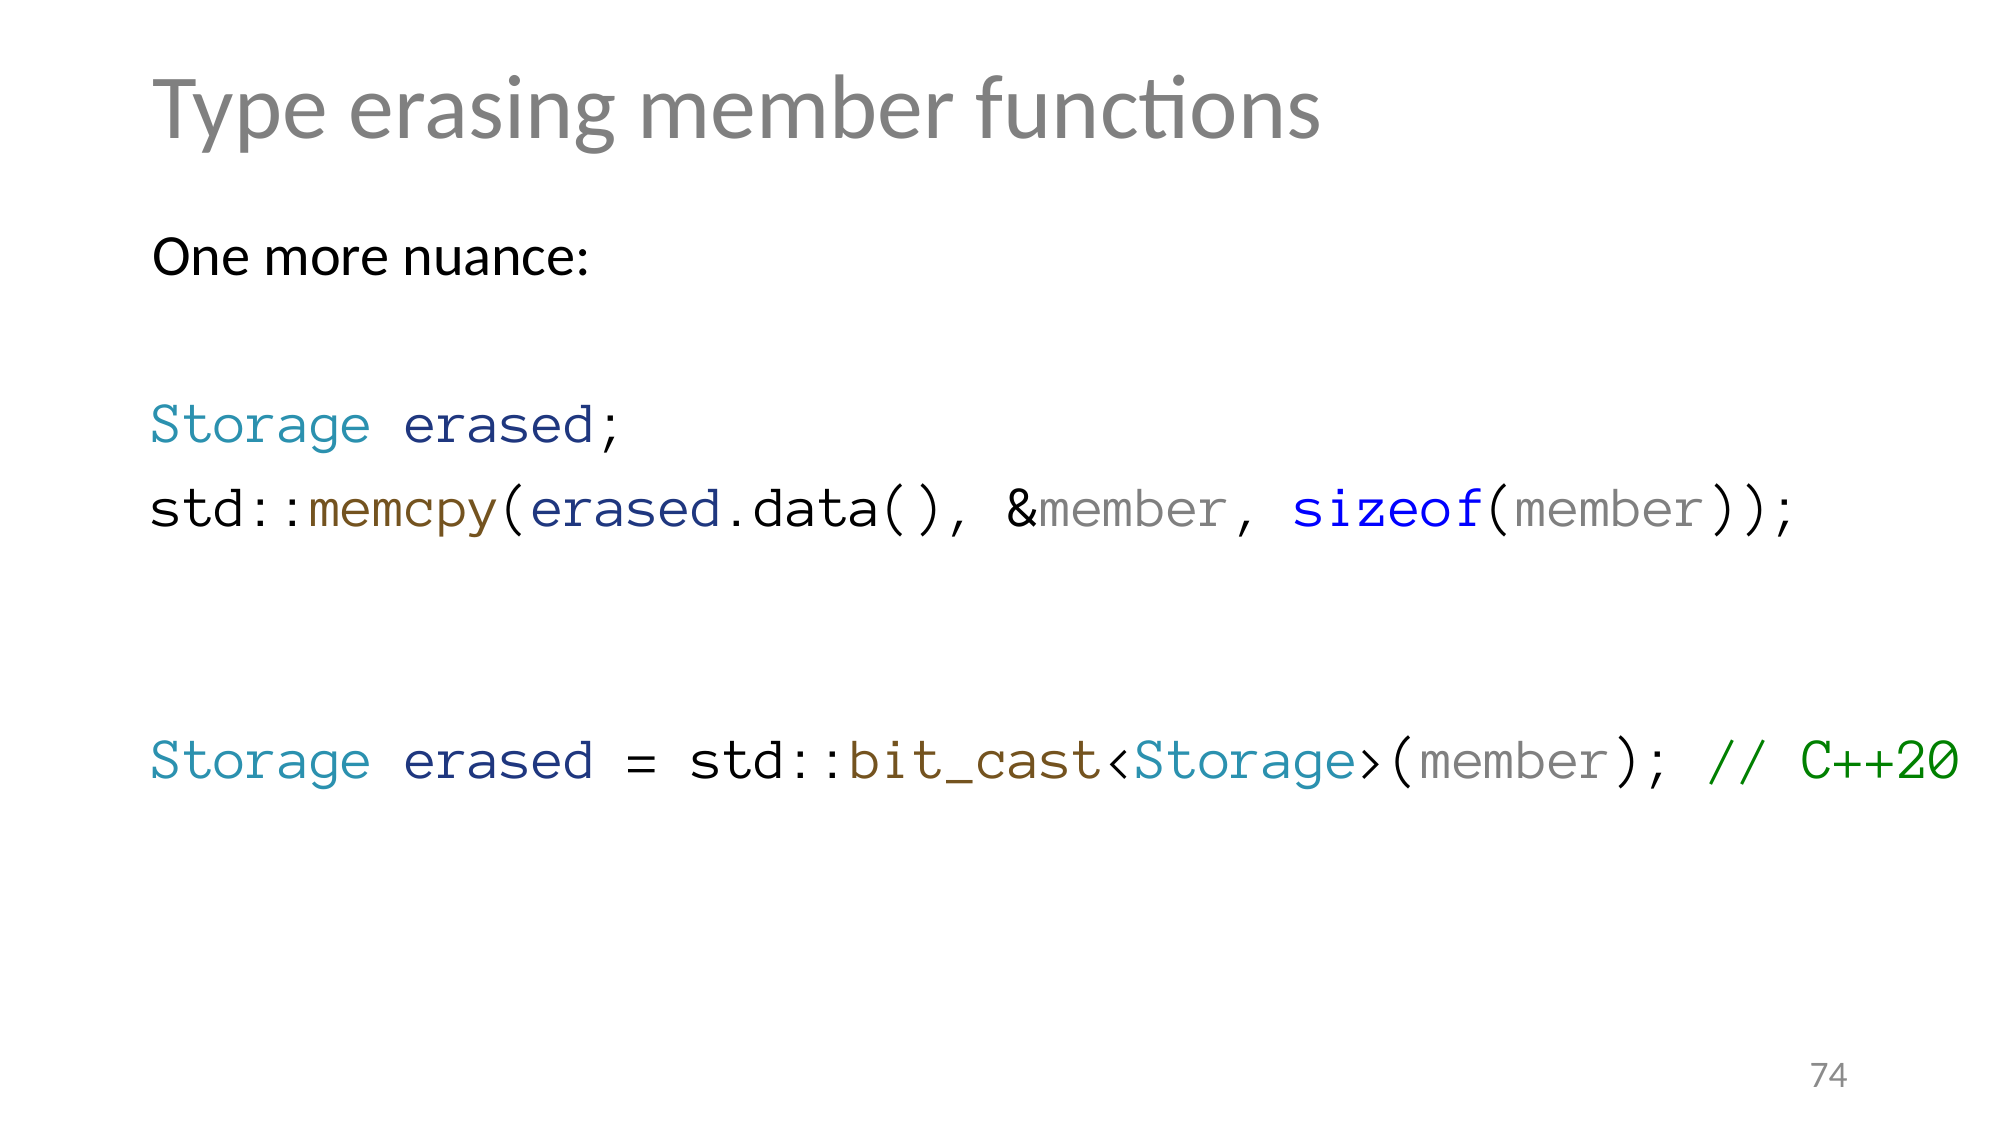

# Type erasing member functions
One more nuance:

Storage erased;
std::memcpy(erased.data(), &member, sizeof(member));

Storage erased = std::bit_cast<Storage>(member); // C++20
74